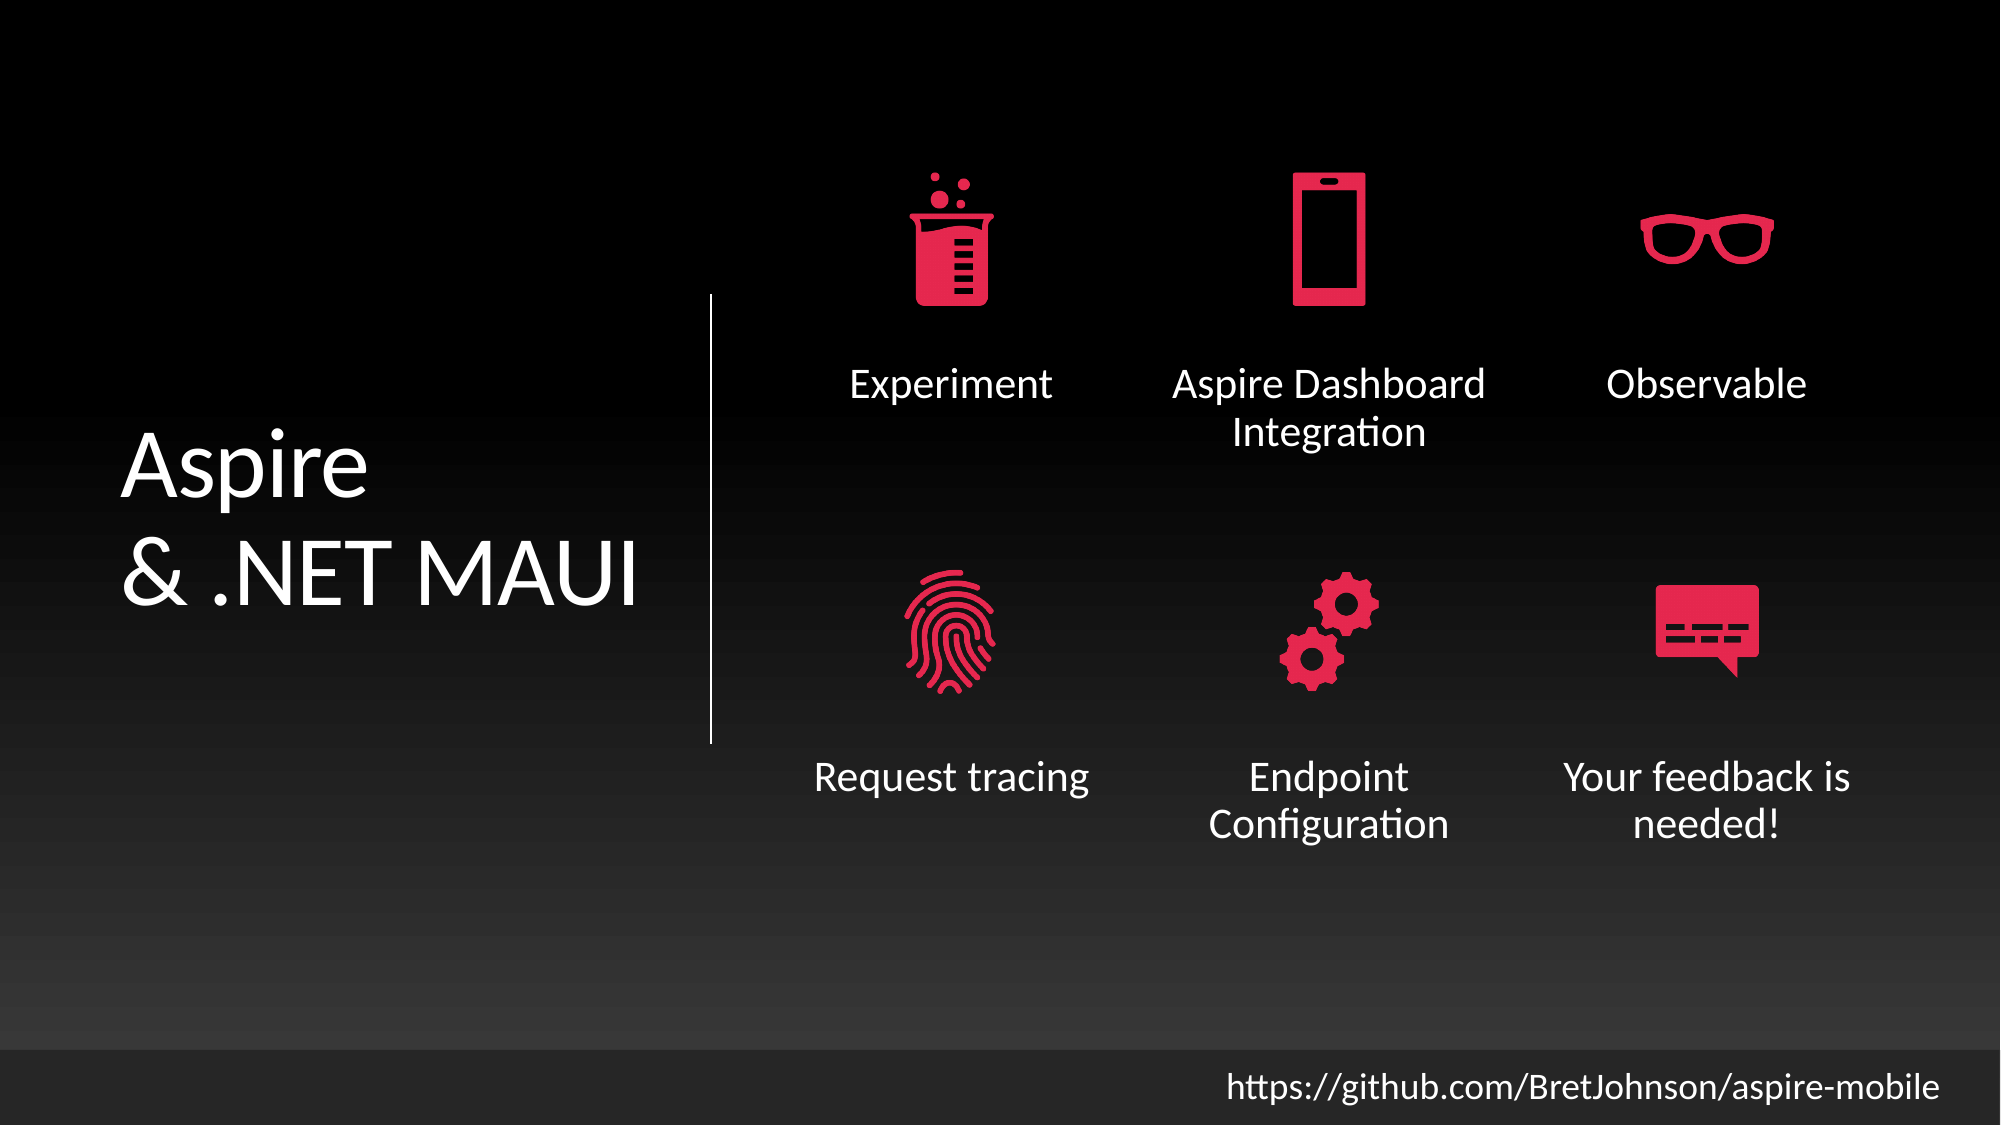

# Aspire & .NET MAUI

Experiment
Aspire Dashboard Integration
Observable

Request tracing
Endpoint Configuration
Your feedback is needed!
https://github.com/BretJohnson/aspire-mobile